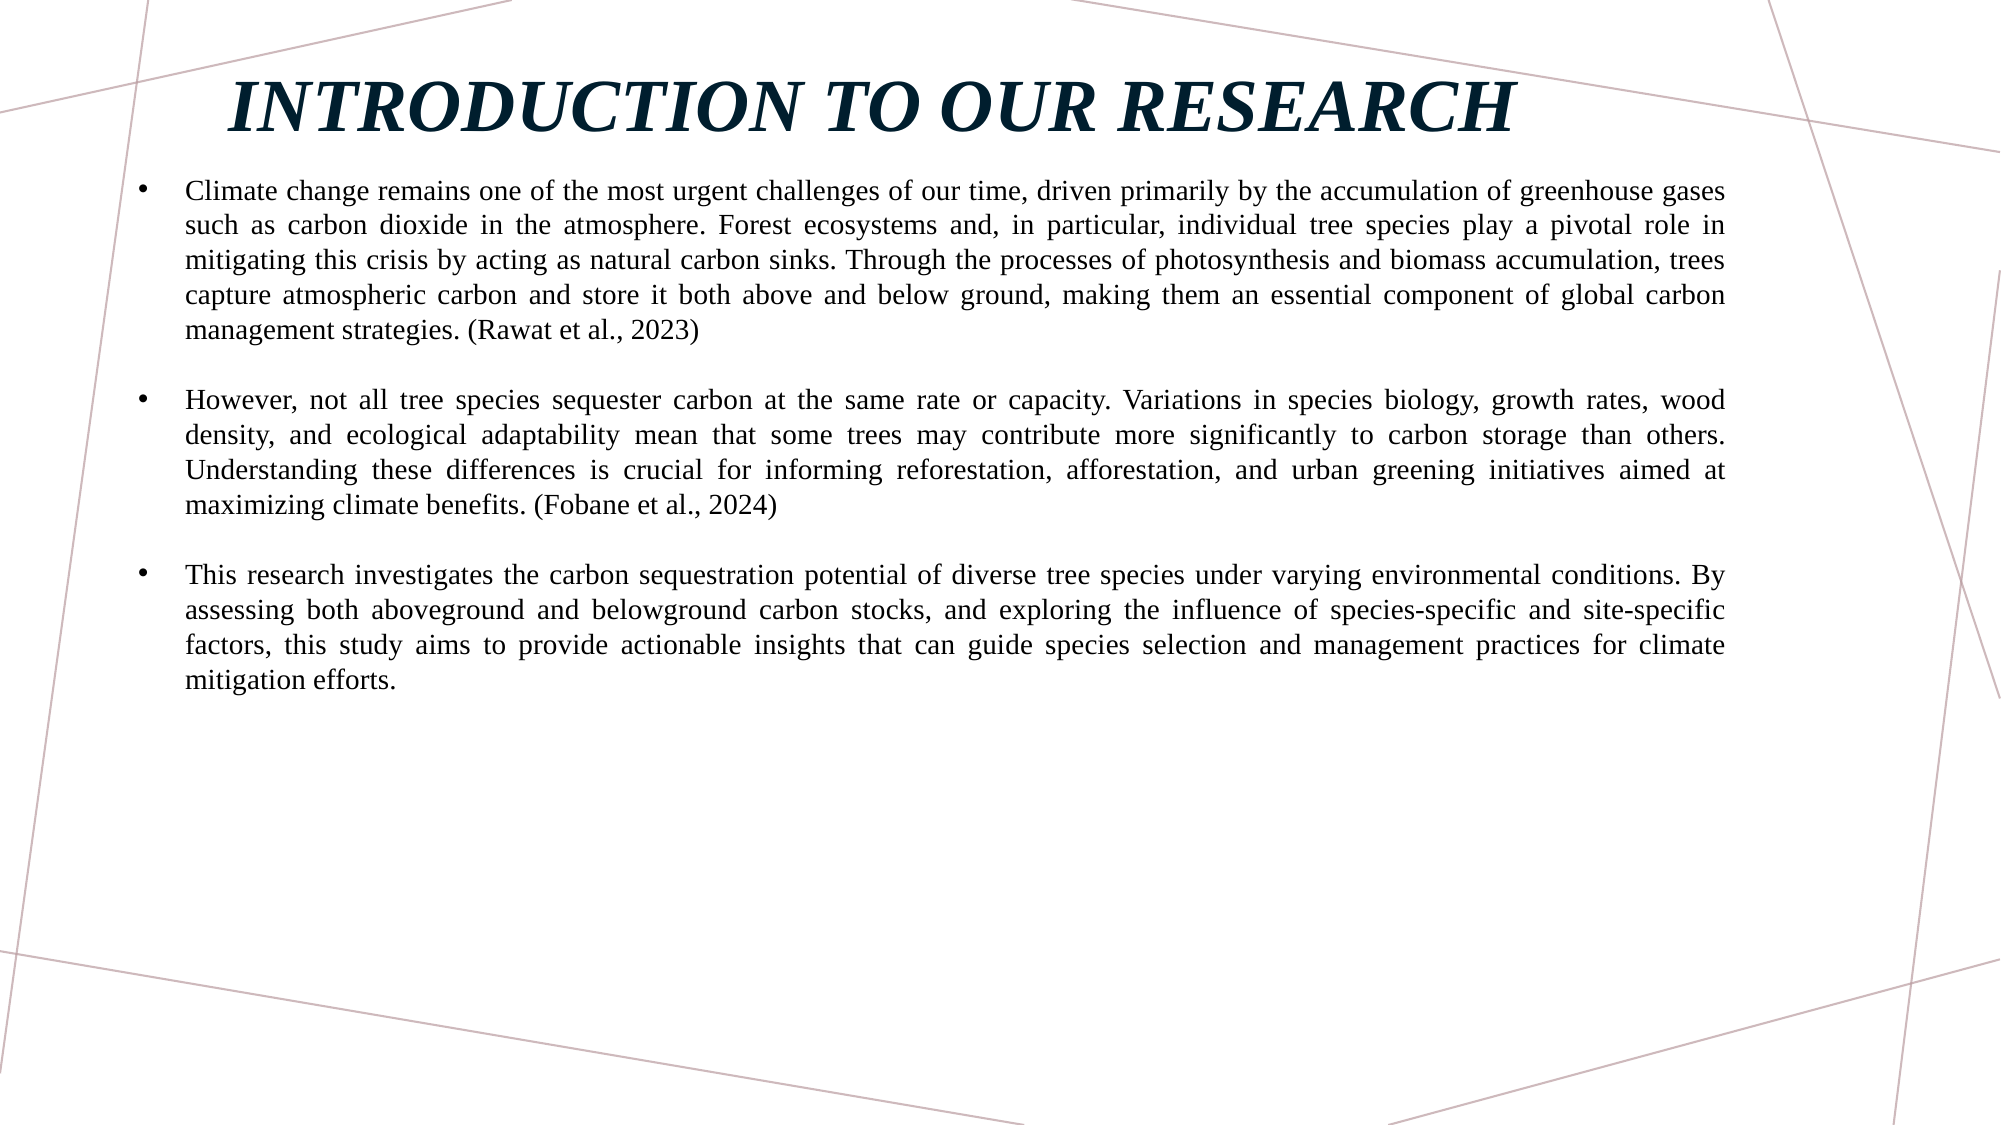

# Introduction to our research
Climate change remains one of the most urgent challenges of our time, driven primarily by the accumulation of greenhouse gases such as carbon dioxide in the atmosphere. Forest ecosystems and, in particular, individual tree species play a pivotal role in mitigating this crisis by acting as natural carbon sinks. Through the processes of photosynthesis and biomass accumulation, trees capture atmospheric carbon and store it both above and below ground, making them an essential component of global carbon management strategies. (Rawat et al., 2023)

However, not all tree species sequester carbon at the same rate or capacity. Variations in species biology, growth rates, wood density, and ecological adaptability mean that some trees may contribute more significantly to carbon storage than others. Understanding these differences is crucial for informing reforestation, afforestation, and urban greening initiatives aimed at maximizing climate benefits. (Fobane et al., 2024)

This research investigates the carbon sequestration potential of diverse tree species under varying environmental conditions. By assessing both aboveground and belowground carbon stocks, and exploring the influence of species-specific and site-specific factors, this study aims to provide actionable insights that can guide species selection and management practices for climate mitigation efforts.